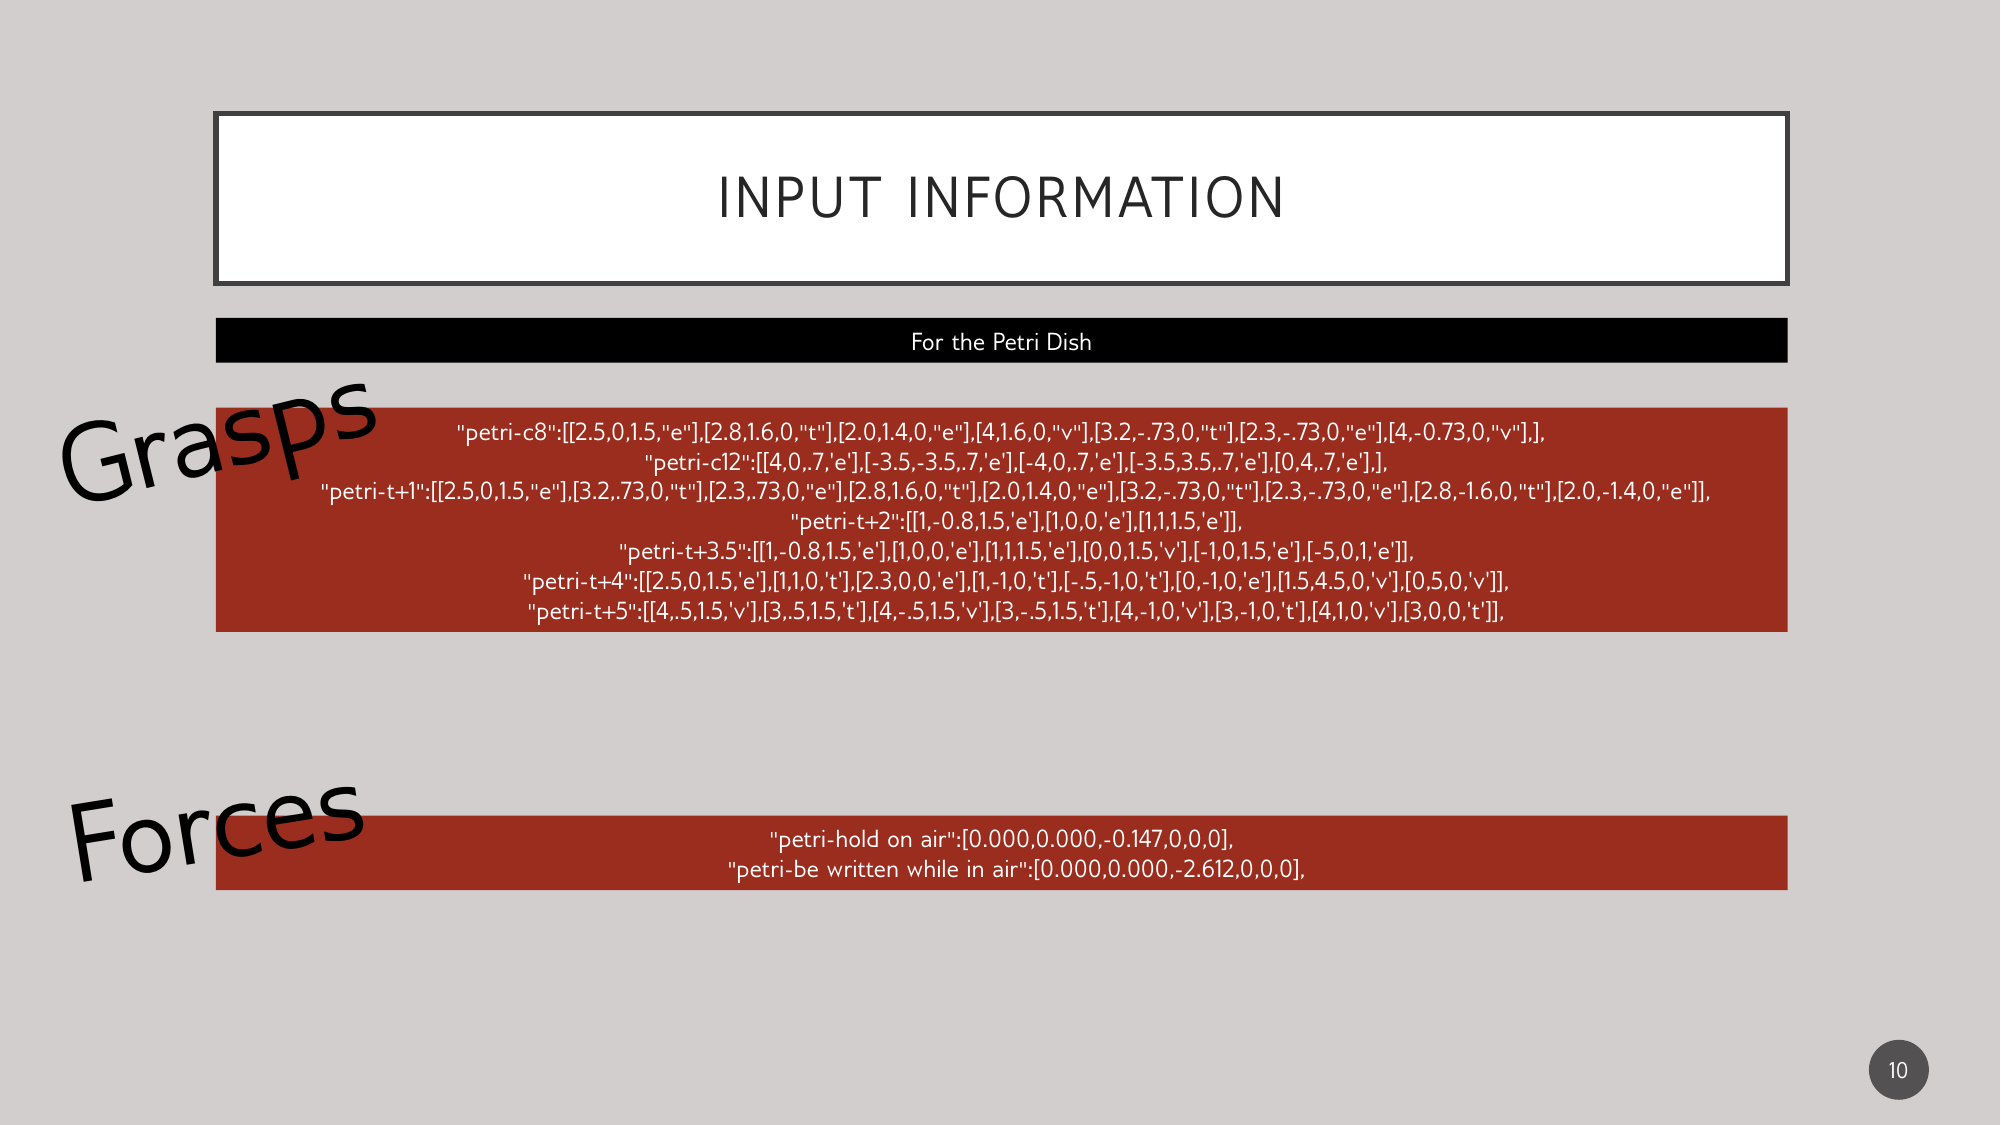

# Input information
For the Petri Dish
Grasps
"petri-c8":[[2.5,0,1.5,"e"],[2.8,1.6,0,"t"],[2.0,1.4,0,"e"],[4,1.6,0,"v"],[3.2,-.73,0,"t"],[2.3,-.73,0,"e"],[4,-0.73,0,"v"],],
    "petri-c12":[[4,0,.7,'e'],[-3.5,-3.5,.7,'e'],[-4,0,.7,'e'],[-3.5,3.5,.7,'e'],[0,4,.7,'e'],],
    "petri-t+1":[[2.5,0,1.5,"e"],[3.2,.73,0,"t"],[2.3,.73,0,"e"],[2.8,1.6,0,"t"],[2.0,1.4,0,"e"],[3.2,-.73,0,"t"],[2.3,-.73,0,"e"],[2.8,-1.6,0,"t"],[2.0,-1.4,0,"e"]],
    "petri-t+2":[[1,-0.8,1.5,'e'],[1,0,0,'e'],[1,1,1.5,'e']],
    "petri-t+3.5":[[1,-0.8,1.5,'e'],[1,0,0,'e'],[1,1,1.5,'e'],[0,0,1.5,'v'],[-1,0,1.5,'e'],[-5,0,1,'e']],
    "petri-t+4":[[2.5,0,1.5,'e'],[1,1,0,'t'],[2.3,0,0,'e'],[1,-1,0,'t'],[-.5,-1,0,'t'],[0,-1,0,'e'],[1.5,4.5,0,'v'],[0,5,0,'v']],
    "petri-t+5":[[4,.5,1.5,'v'],[3,.5,1.5,'t'],[4,-.5,1.5,'v'],[3,-.5,1.5,'t'],[4,-1,0,'v'],[3,-1,0,'t'],[4,1,0,'v'],[3,0,0,'t']],
Forces
"petri-hold on air":[0.000,0.000,-0.147,0,0,0],
    "petri-be written while in air":[0.000,0.000,-2.612,0,0,0],
10